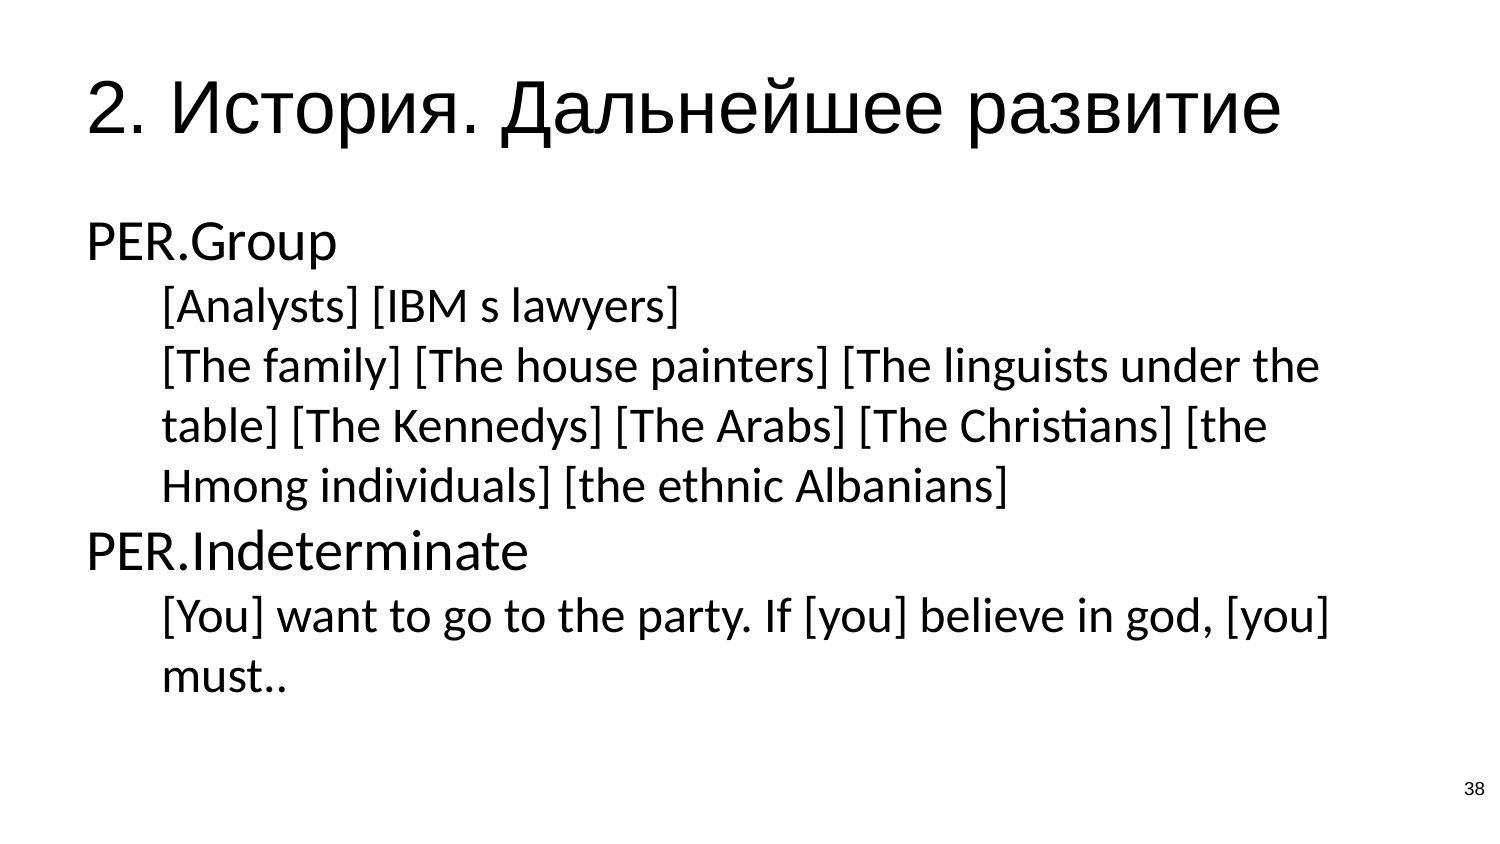

# 2. История. Дальнейшее развитие
PER.Group
[Analysts] [IBM s lawyers]
[The family] [The house painters] [The linguists under the table] [The Kennedys] [The Arabs] [The Christians] [the Hmong individuals] [the ethnic Albanians]
PER.Indeterminate
[You] want to go to the party. If [you] believe in god, [you] must..
38